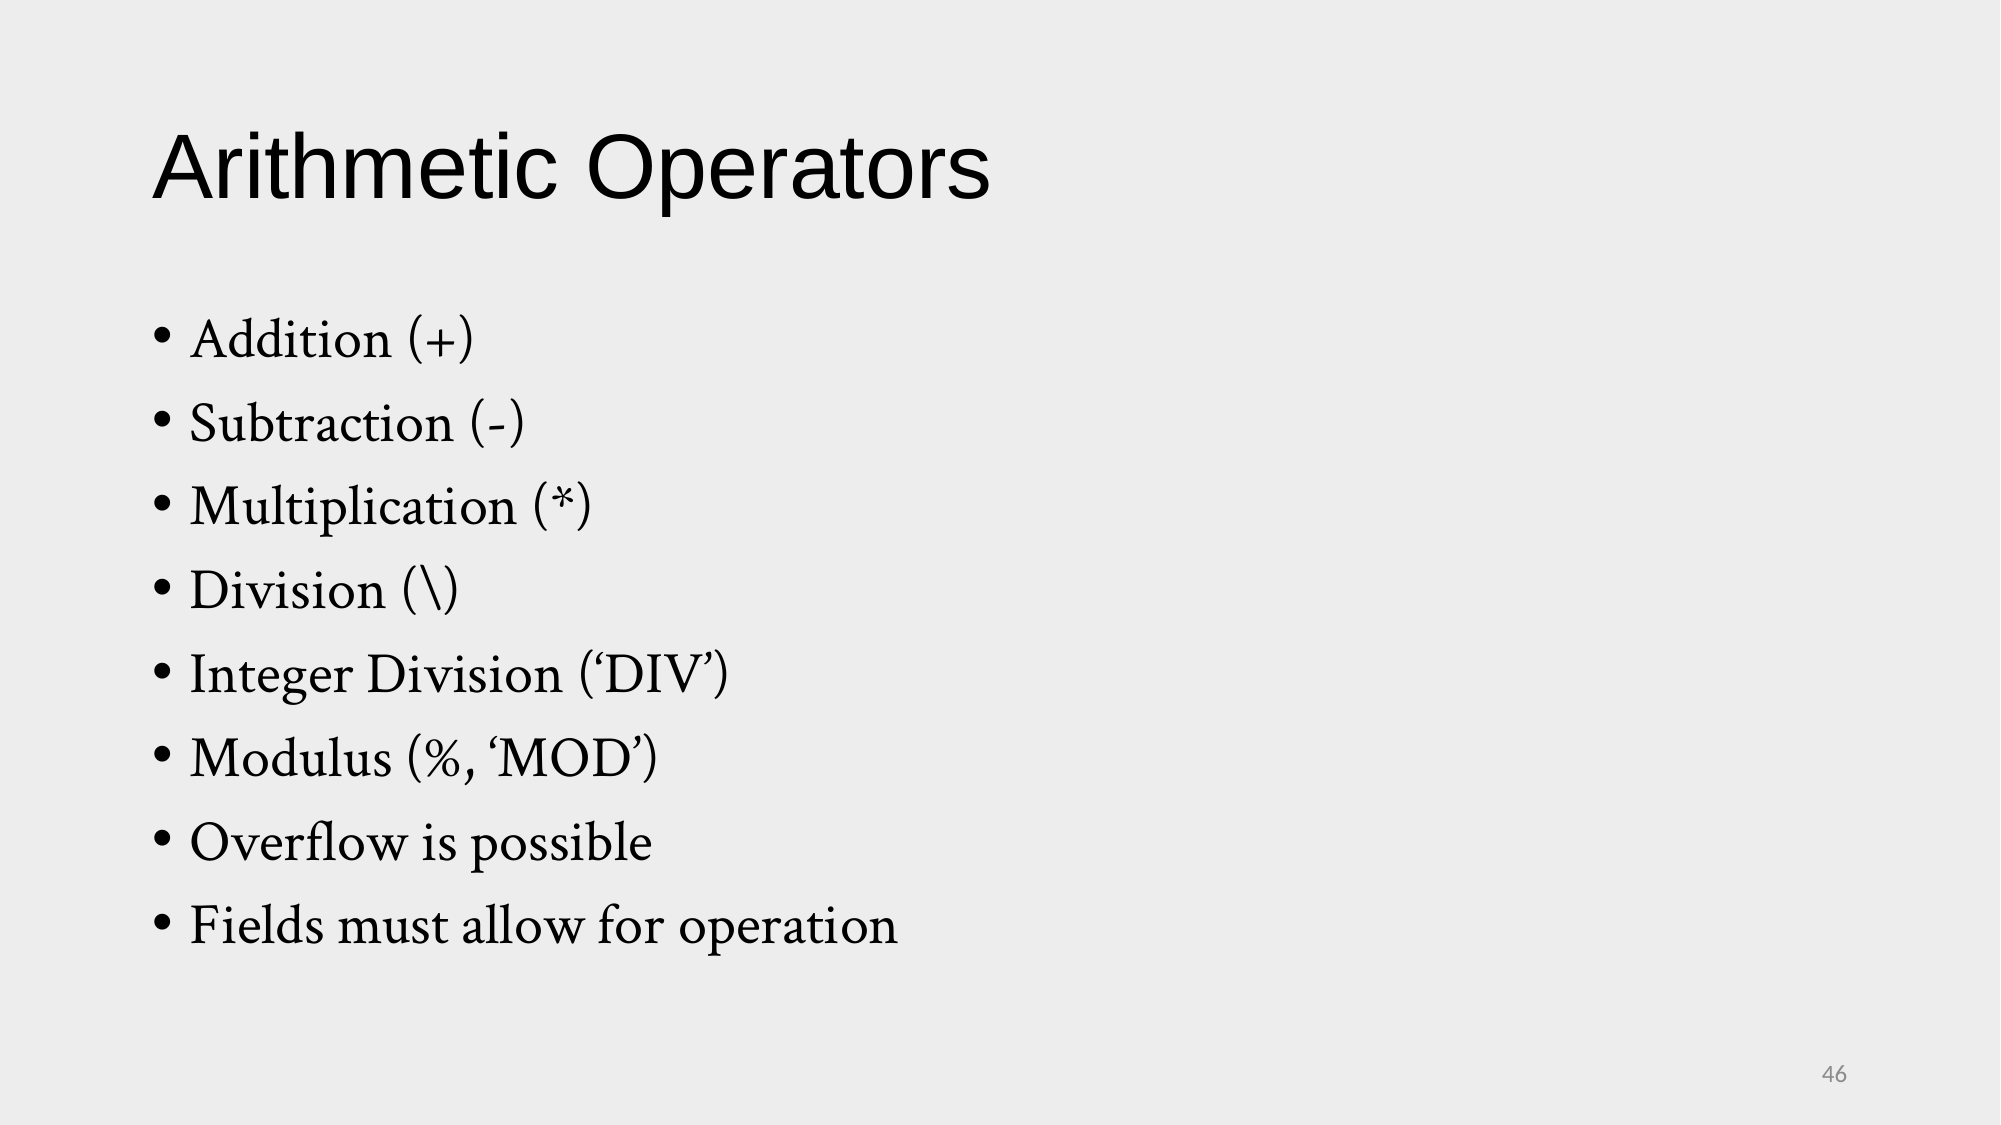

# Arithmetic Operators
Addition (+)
Subtraction (-)
Multiplication (*)
Division (\)
Integer Division (‘DIV’)
Modulus (%, ‘MOD’)
Overflow is possible
Fields must allow for operation
46